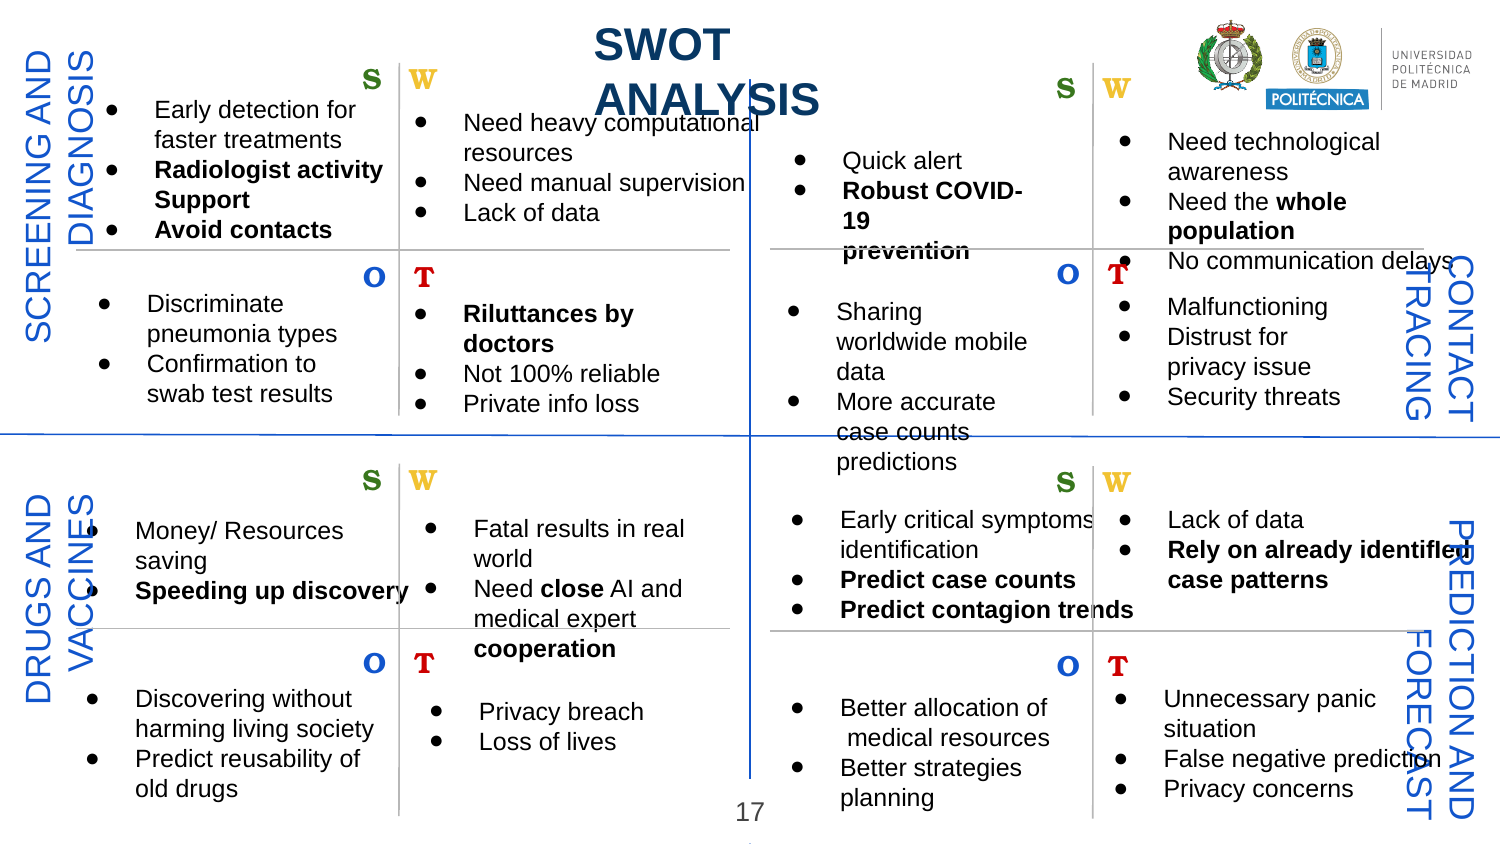

SWOT ANALYSIS
  S   W
  S   W
Early detection for faster treatments
Radiologist activity
Support
Avoid contacts
Need heavy computational resources
Need manual supervision
Lack of data
Need technological awareness
Need the whole population
No communication delays
Quick alert
Robust COVID-19
prevention
SCREENING AND DIAGNOSIS
O   T
O   T
CONTACT TRACING
Discriminate pneumonia types
Confirmation to swab test results
Malfunctioning
Distrust for
privacy issue
Security threats
Sharing worldwide mobile data
More accurate case counts predictions
Riluttances by doctors
Not 100% reliable
Private info loss
  S   W
  S   W
Early critical symptoms
identification
Predict case counts
Predict contagion trends
Lack of data
Rely on already identifIed
case patterns

Fatal results in real world
Need close AI and medical expert cooperation
Money/ Resources saving
Speeding up discovery

PREDICTION AND FORECAST
DRUGS AND VACCINES
O   T
O   T
Discovering without
harming living society
Predict reusability of
old drugs
Unnecessary panic
situation
False negative prediction
Privacy concerns
Better allocation of
 medical resources
Better strategies
planning
Privacy breach
Loss of lives
17